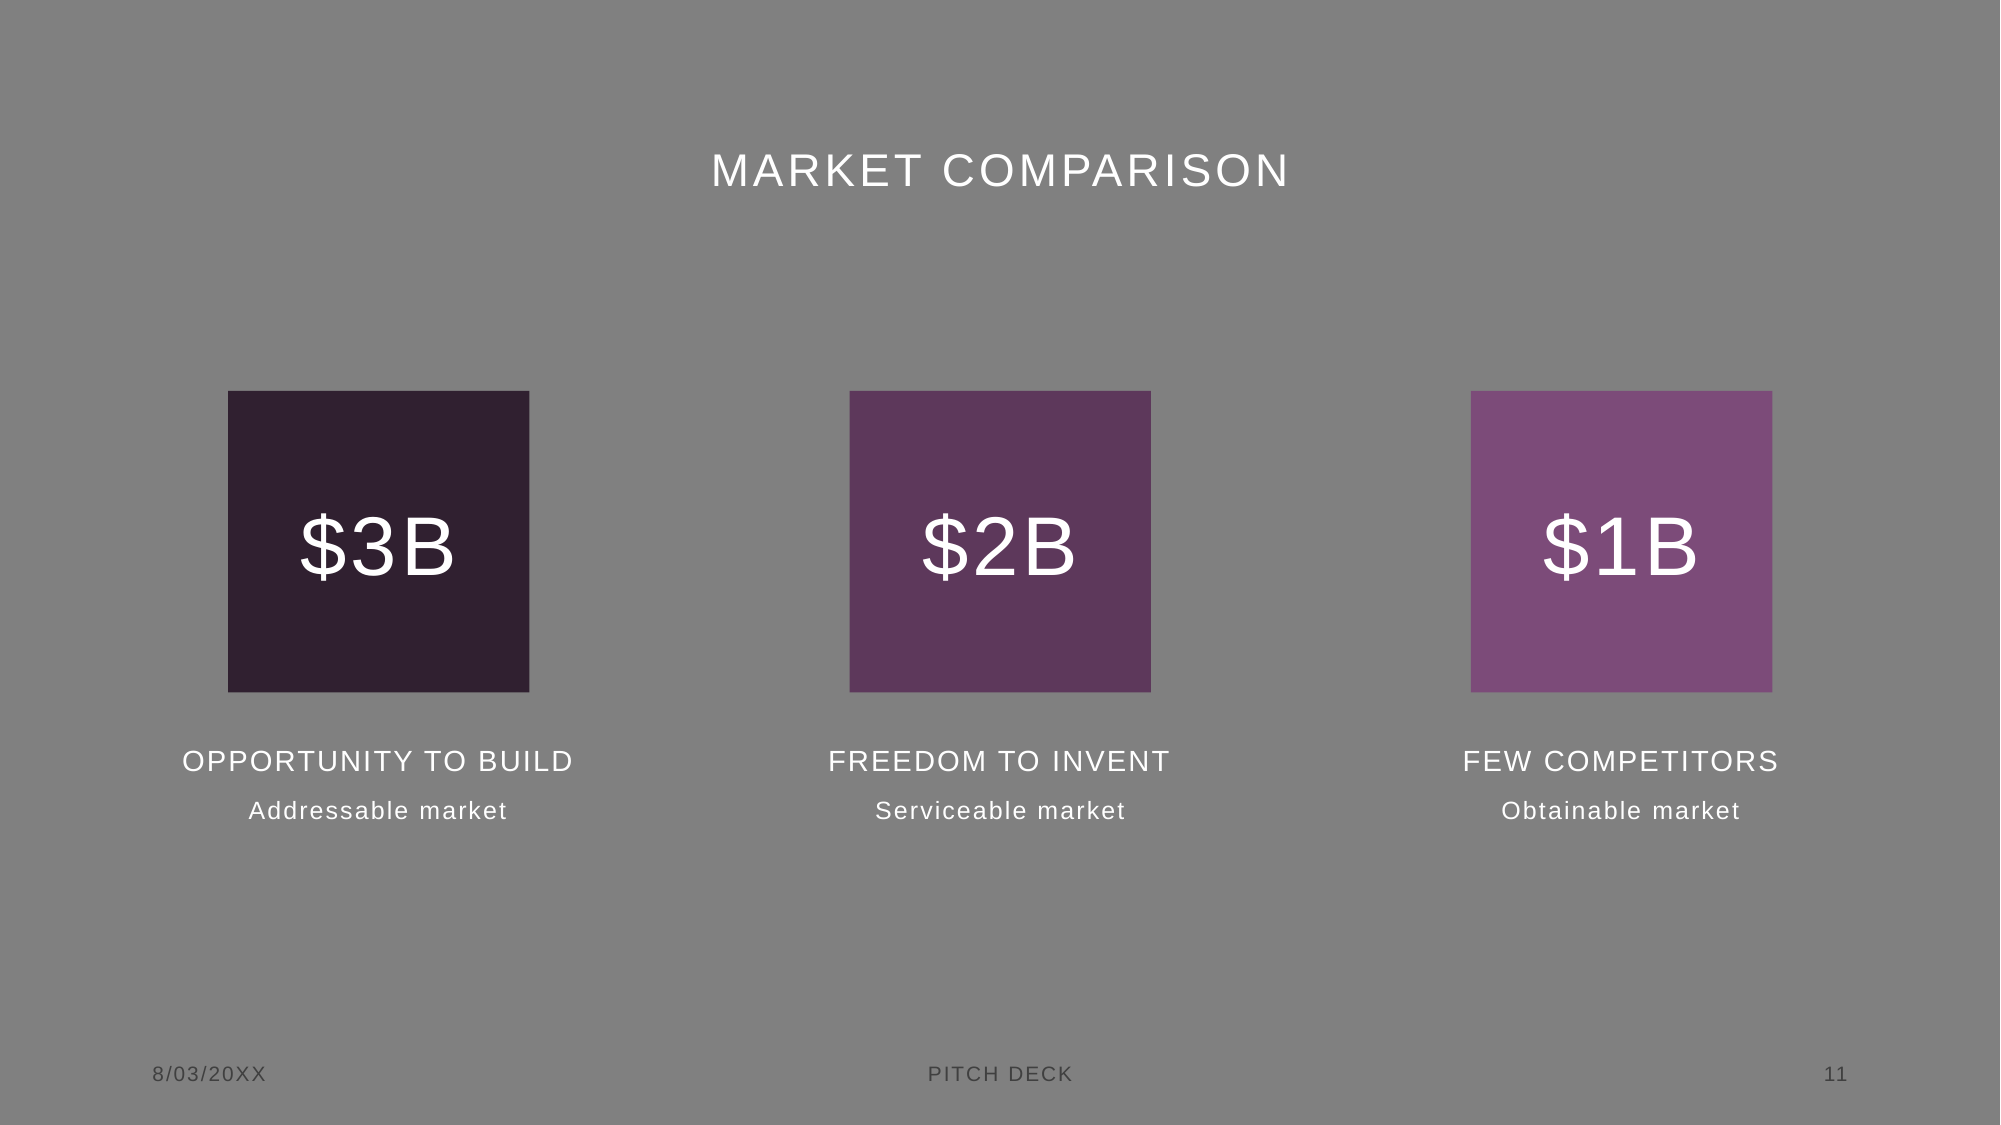

# Market comparison
$3B
$2B
$1B
Opportunity to build​
Freedom to invent​
Few competitors​
Addressable market​
Serviceable market​
Obtainable market​
8/03/20XX
PITCH DECK
11